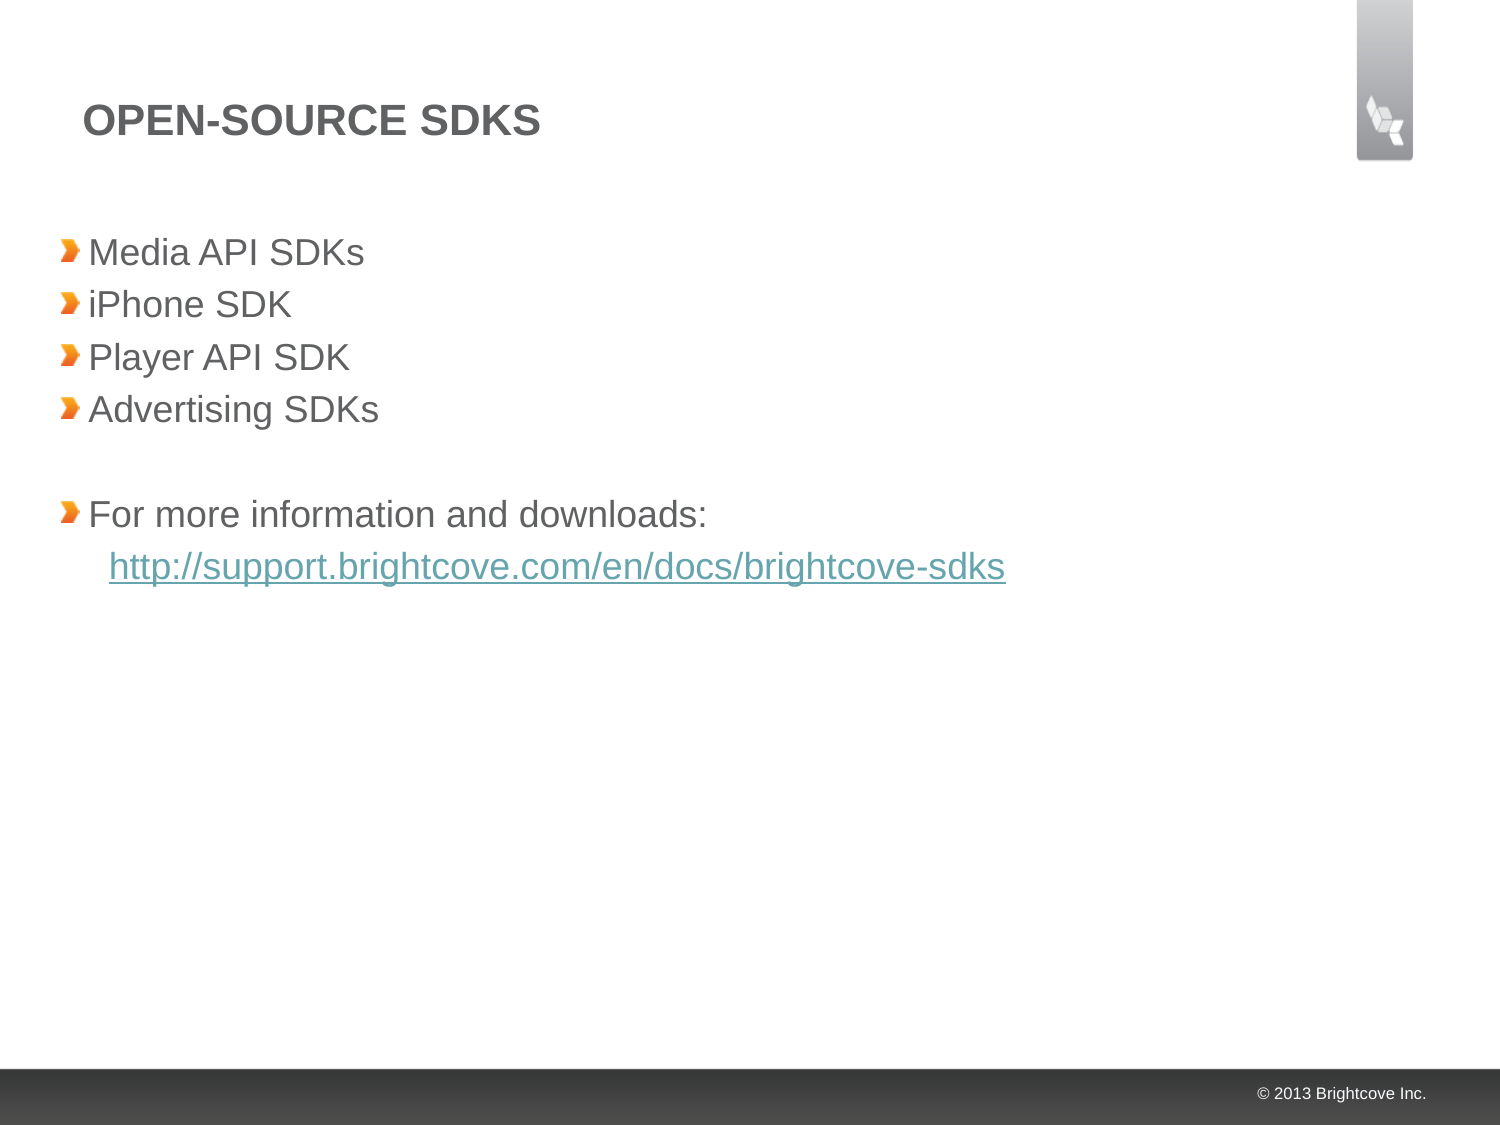

# Open-Source SDKs
Media API SDKs
iPhone SDK
Player API SDK
Advertising SDKs

For more information and downloads:
http://support.brightcove.com/en/docs/brightcove-sdks